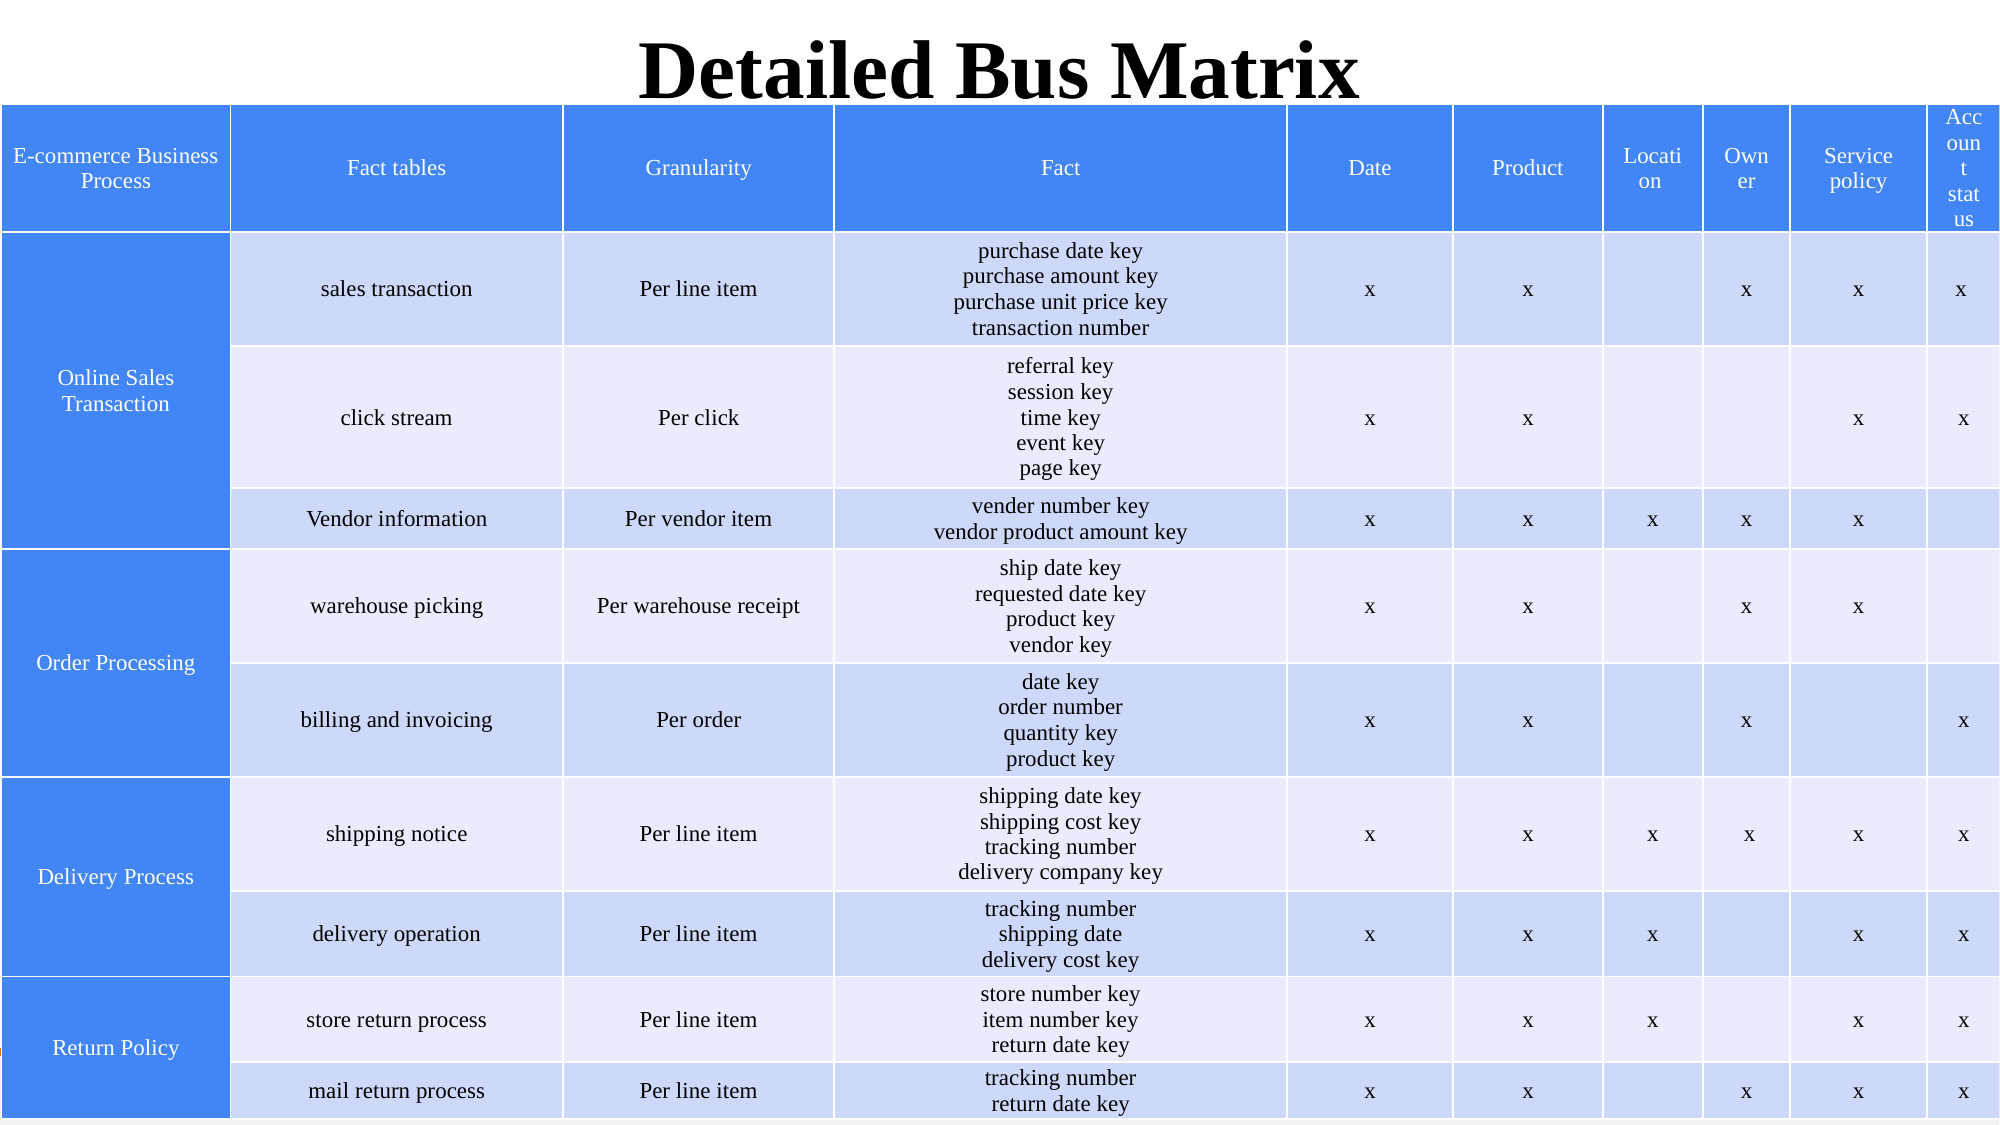

Detailed Bus Matrix
| E-commerce Business Process | Fact tables | Granularity | Fact | Date | Product | Location | Owner | Service policy | Account status |
| --- | --- | --- | --- | --- | --- | --- | --- | --- | --- |
| Online Sales Transaction | sales transaction | Per line item | purchase date key purchase amount key purchase unit price key transaction number | x | x |  | x | x | x |
|  | click stream | Per click | referral key session key time key event key page key | x | x |  |  | x | x |
|  | Vendor information | Per vendor item | vender number key vendor product amount key | x | x | x | x | x |  |
| Order Processing | warehouse picking | Per warehouse receipt | ship date key requested date key product key vendor key | x | x |  | x | x |  |
|  | billing and invoicing | Per order | date key order number quantity key product key | x | x |  | x |  | x |
| Delivery Process | shipping notice | Per line item | shipping date key shipping cost key tracking number delivery company key | x | x | x | x | x | x |
|  | delivery operation | Per line item | tracking number shipping date delivery cost key | x | x | x |  | x | x |
| Return Policy | store return process | Per line item | store number key item number key return date key | x | x | x |  | x | x |
|  | mail return process | Per line item | tracking number return date key | x | x |  | x | x | x |